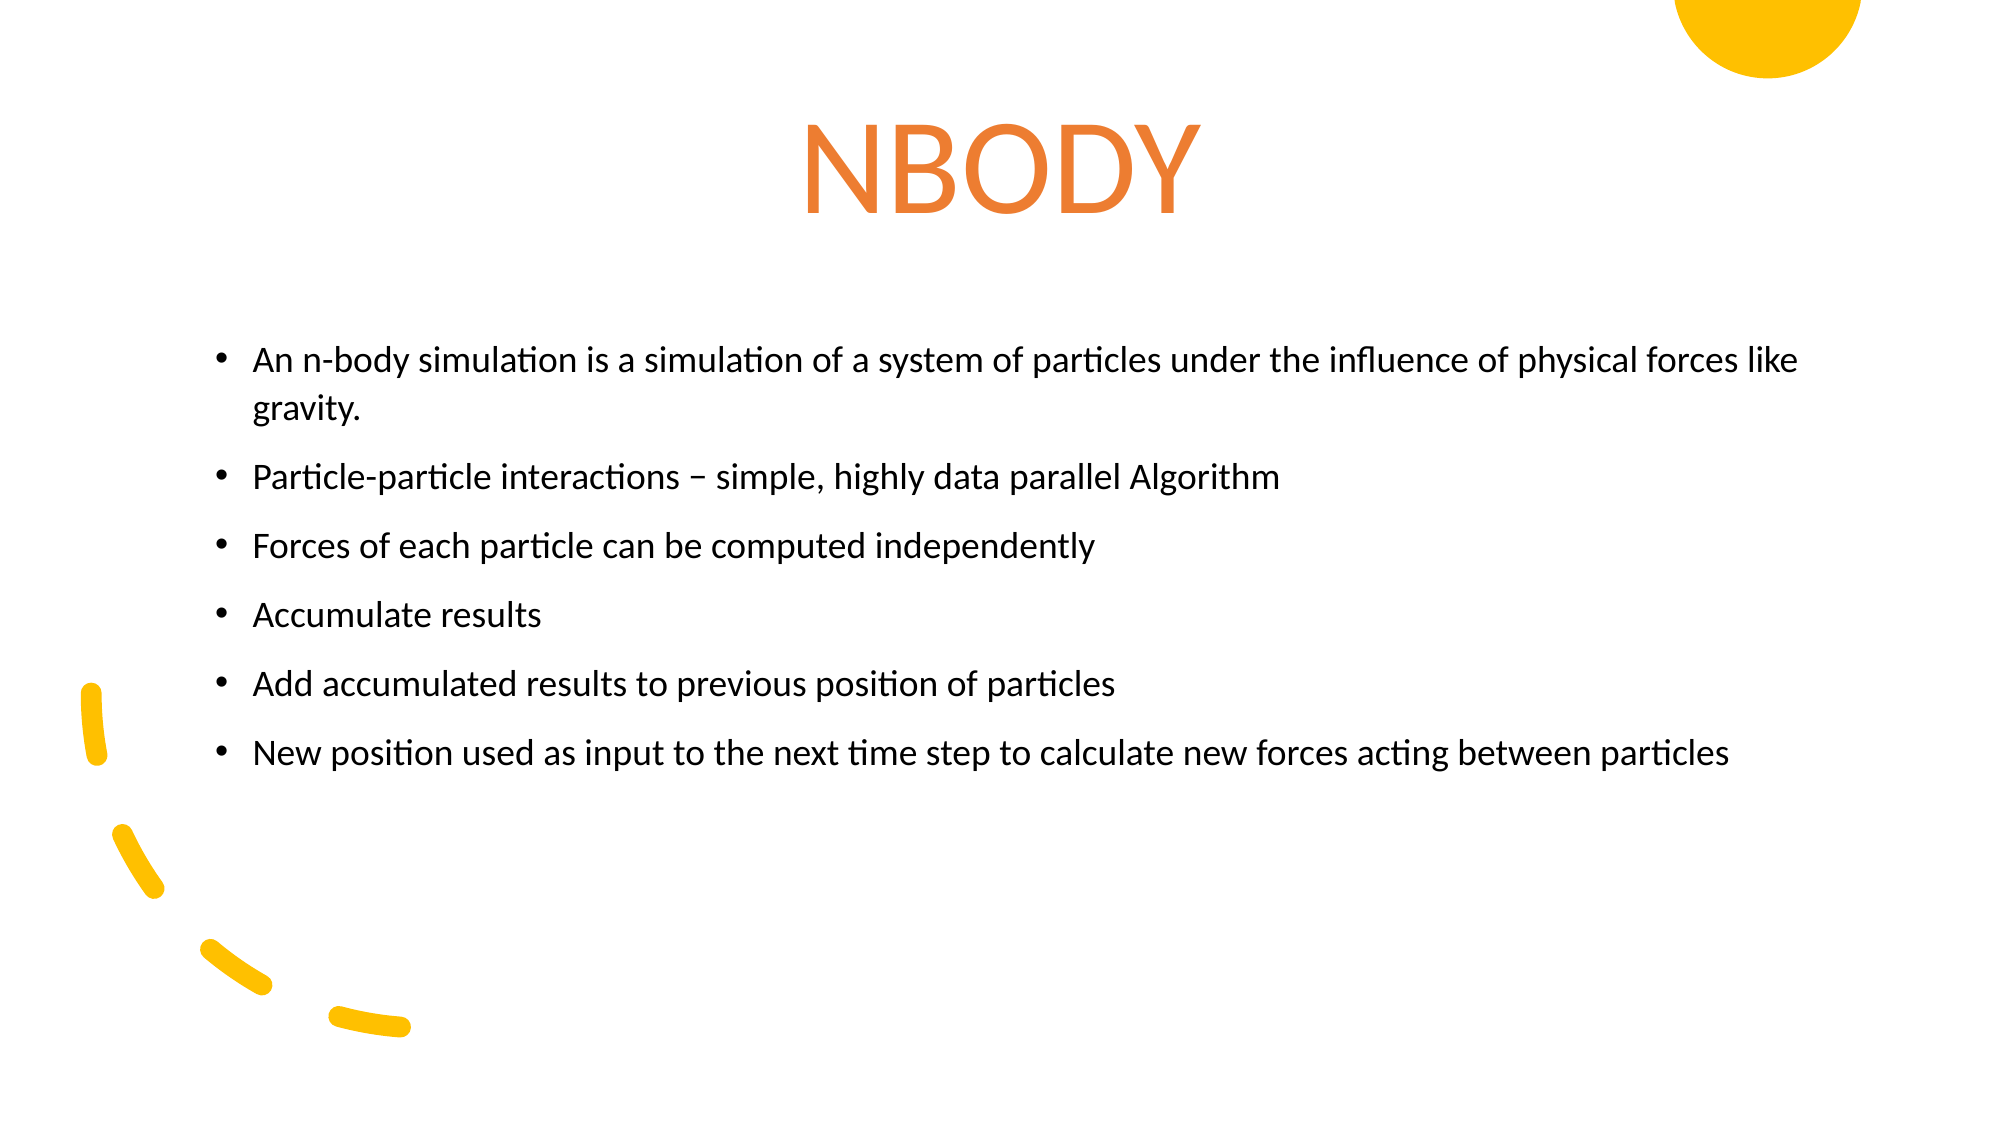

# NBODY
An n-body simulation is a simulation of a system of particles under the influence of physical forces like gravity.
Particle-particle interactions − simple, highly data parallel Algorithm
Forces of each particle can be computed independently
Accumulate results
Add accumulated results to previous position of particles
New position used as input to the next time step to calculate new forces acting between particles